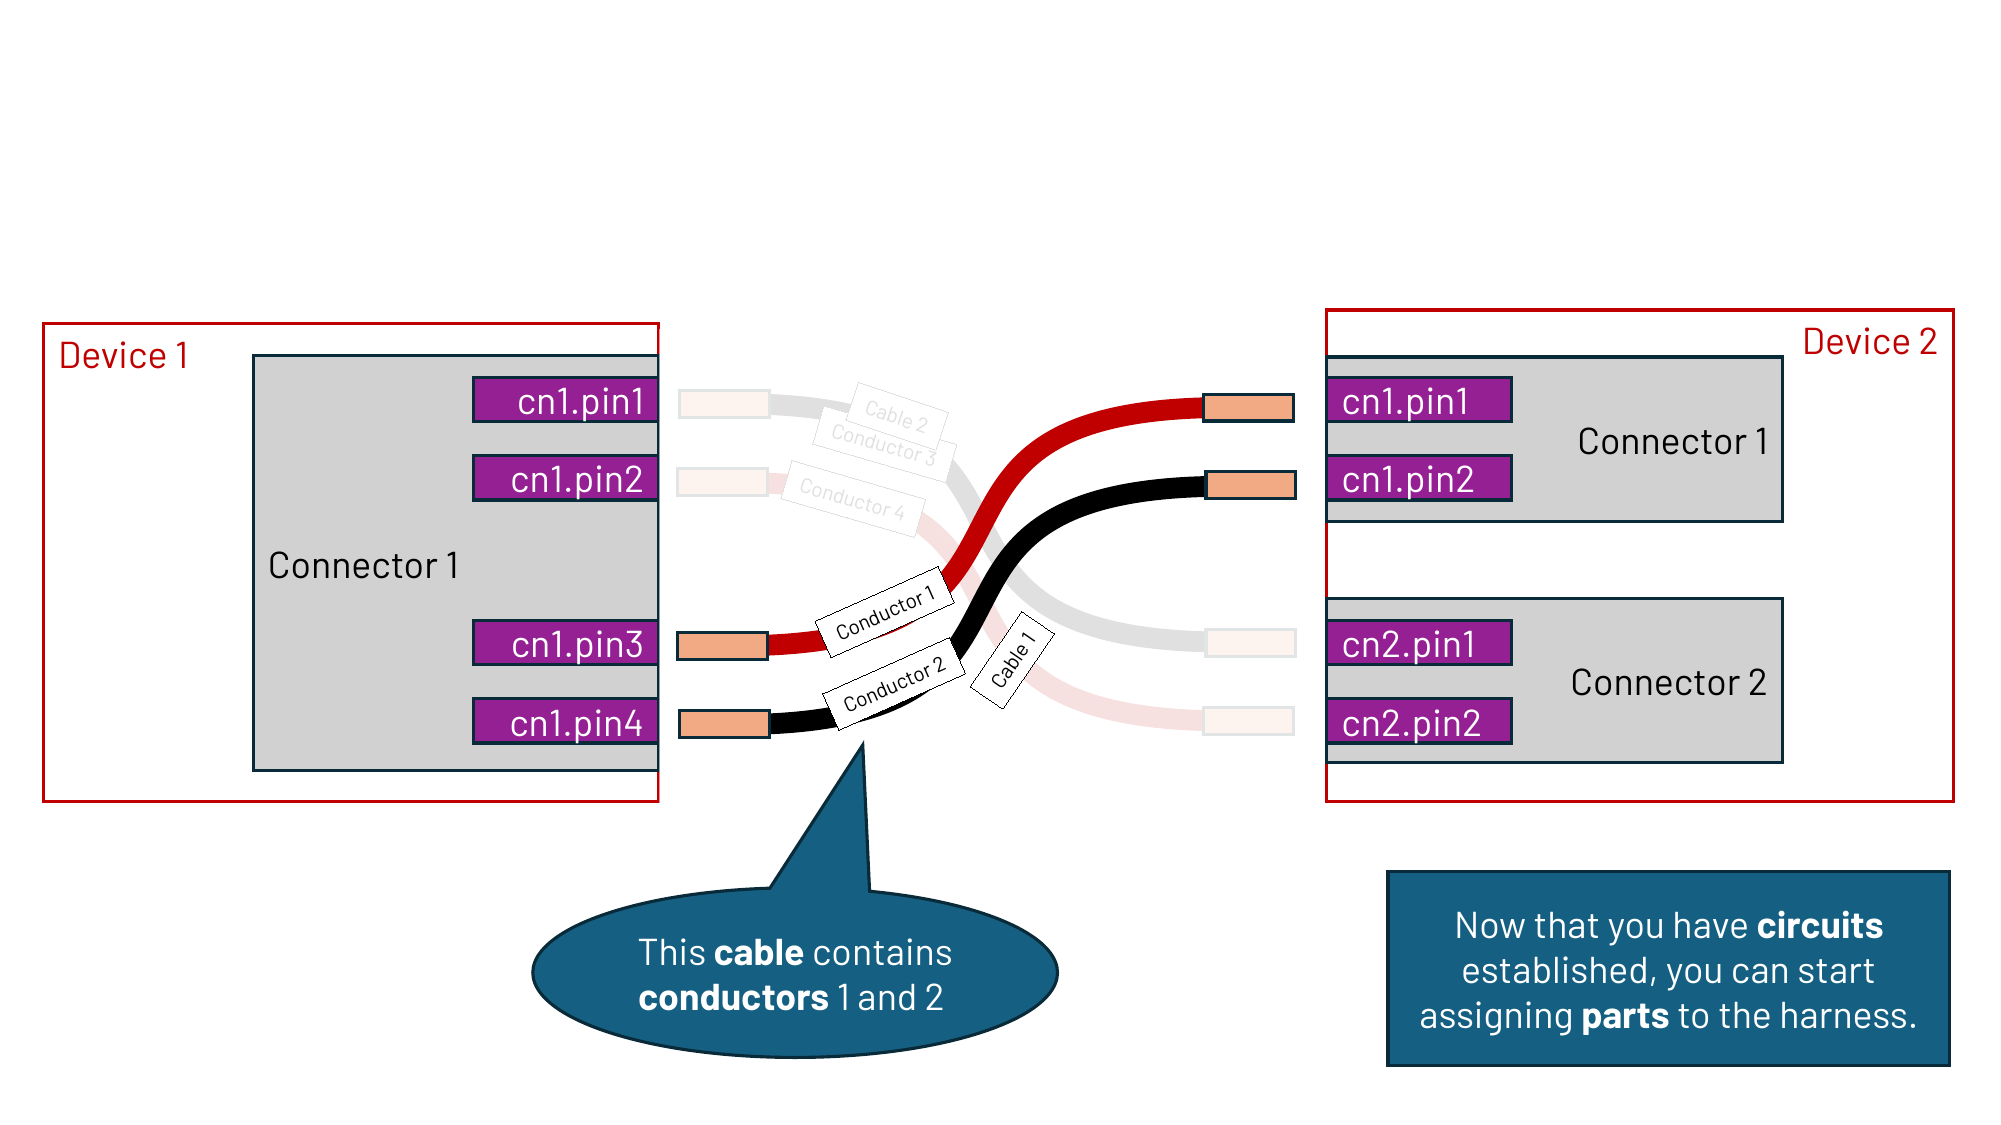

Device 2
Device 1

Connector 1
Connector 1
cn1.pin1
cn1.pin1

Cable 2
Conductor 3
cn1.pin2
cn1.pin2
Conductor 4
Conductor 1
Connector 2
cn1.pin3
cn2.pin1
Cable 1
Conductor 2
cn1.pin4
cn2.pin2
Now that you have circuits established, you can start assigning parts to the harness.
This cable contains conductors 1 and 2